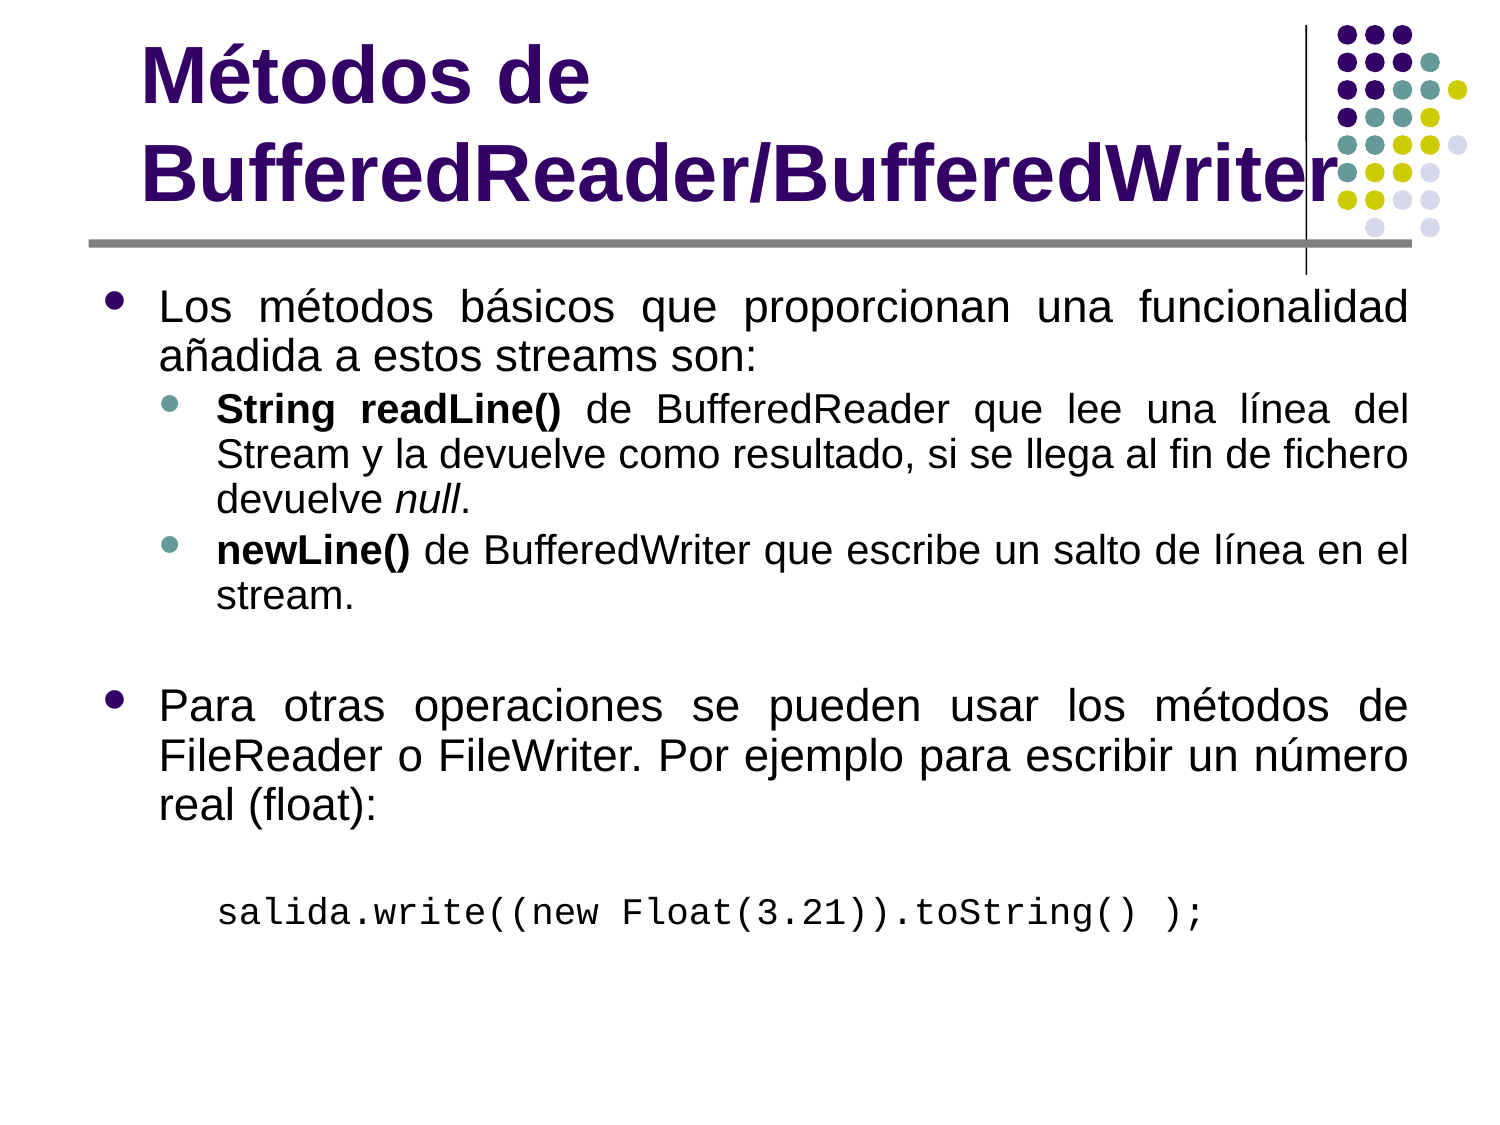

# Métodos de BufferedReader/BufferedWriter
Los métodos básicos que proporcionan una funcionalidad añadida a estos streams son:
String readLine() de BufferedReader que lee una línea del Stream y la devuelve como resultado, si se llega al fin de fichero devuelve null.
newLine() de BufferedWriter que escribe un salto de línea en el stream.

Para otras operaciones se pueden usar los métodos de FileReader o FileWriter. Por ejemplo para escribir un número real (float):

salida.write((new Float(3.21)).toString() );